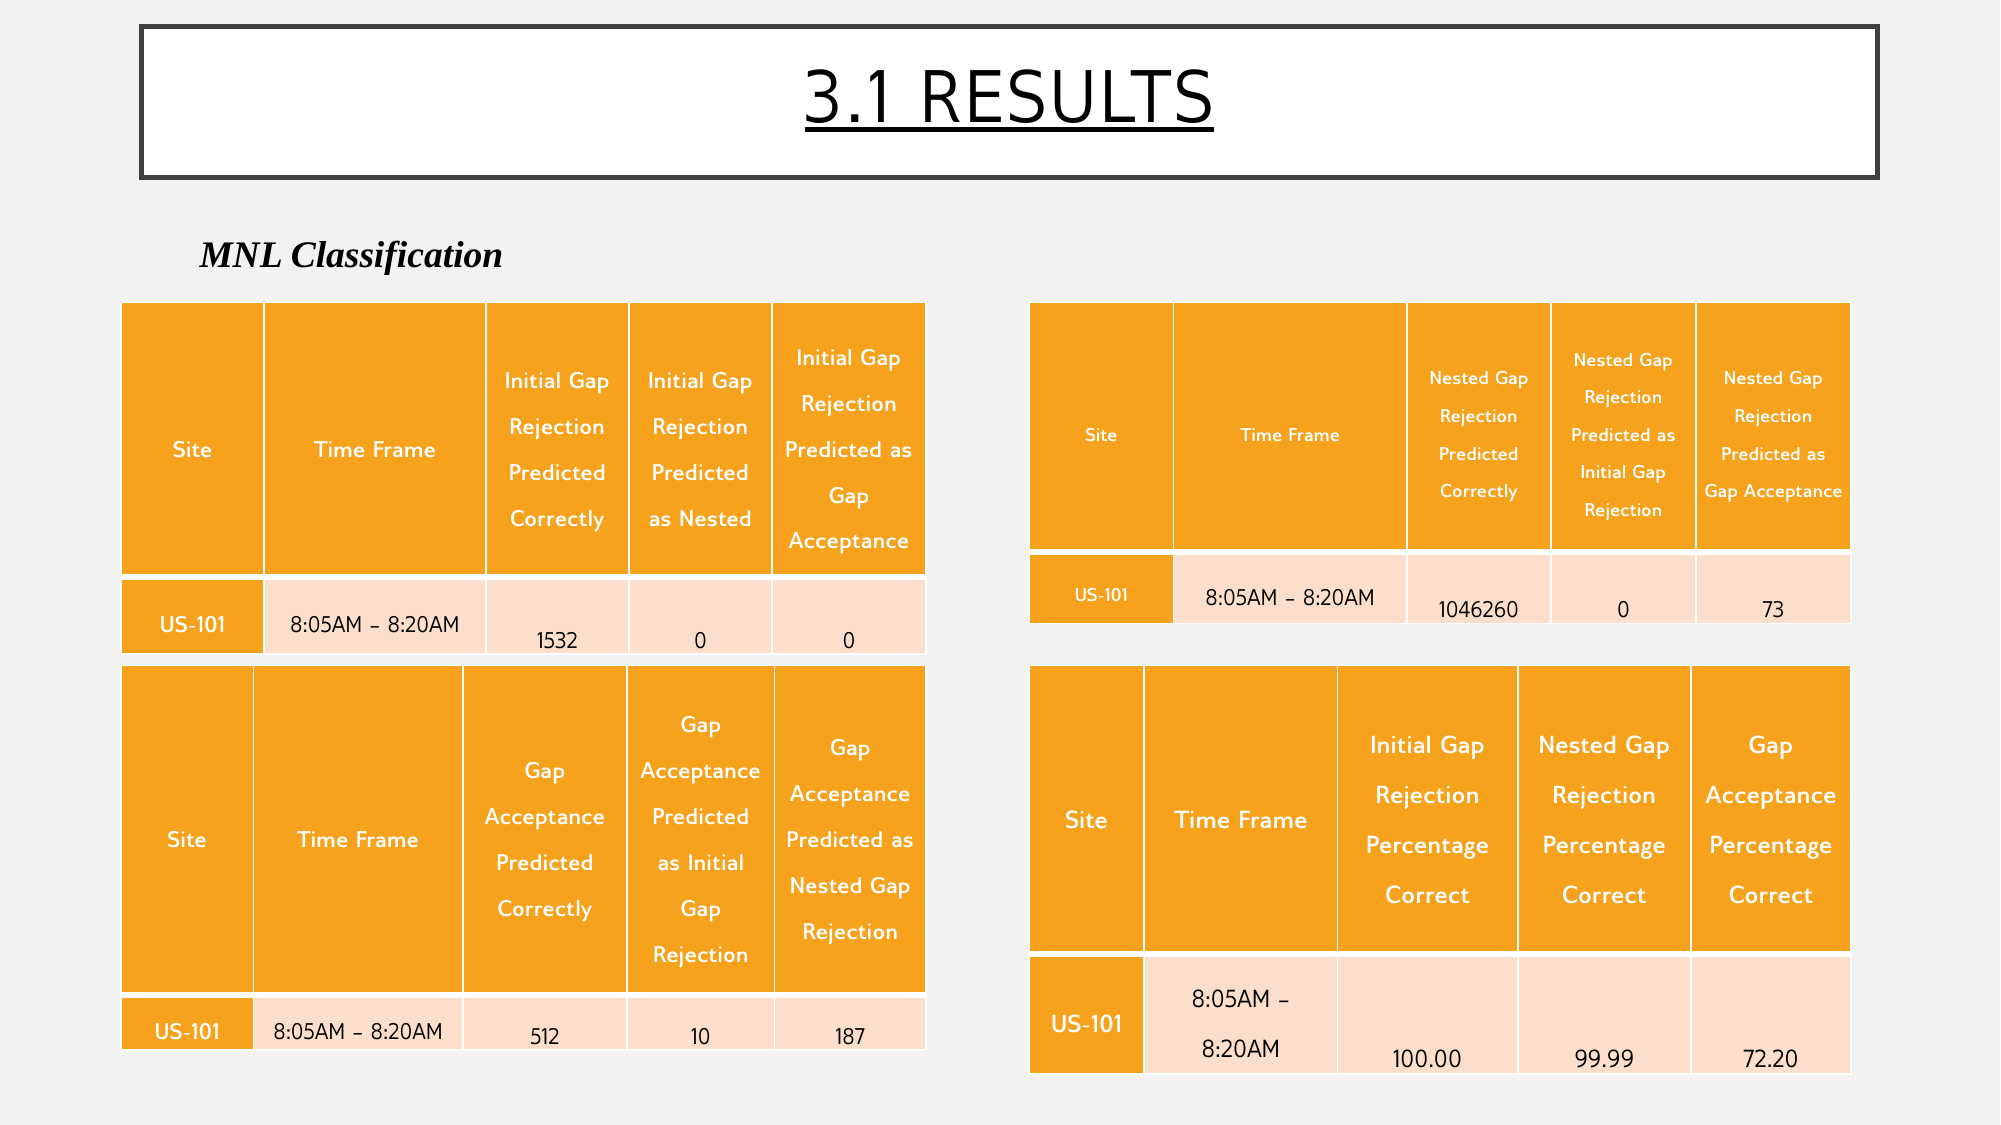

# 3.1 Results
MNL Classification Tables
| Site | Time Frame | Initial Gap Rejection Predicted Correctly | Initial Gap Rejection Predicted as Nested | Initial Gap Rejection Predicted as Gap Acceptance |
| --- | --- | --- | --- | --- |
| US-101 | 8:05AM – 8:20AM | 1532 | 0 | 0 |
| Site | Time Frame | Nested Gap Rejection Predicted Correctly | Nested Gap Rejection Predicted as Initial Gap Rejection | Nested Gap Rejection Predicted as Gap Acceptance |
| --- | --- | --- | --- | --- |
| US-101 | 8:05AM – 8:20AM | 1046260 | 0 | 73 |

| Site | Time Frame | Gap Acceptance Predicted Correctly | Gap Acceptance Predicted as Initial Gap Rejection | Gap Acceptance Predicted as Nested Gap Rejection |
| --- | --- | --- | --- | --- |
| US-101 | 8:05AM – 8:20AM | 512 | 10 | 187 |
| Site | Time Frame | Initial Gap Rejection Percentage Correct | Nested Gap Rejection Percentage Correct | Gap Acceptance Percentage Correct |
| --- | --- | --- | --- | --- |
| US-101 | 8:05AM – 8:20AM | 100.00 | 99.99 | 72.20 |